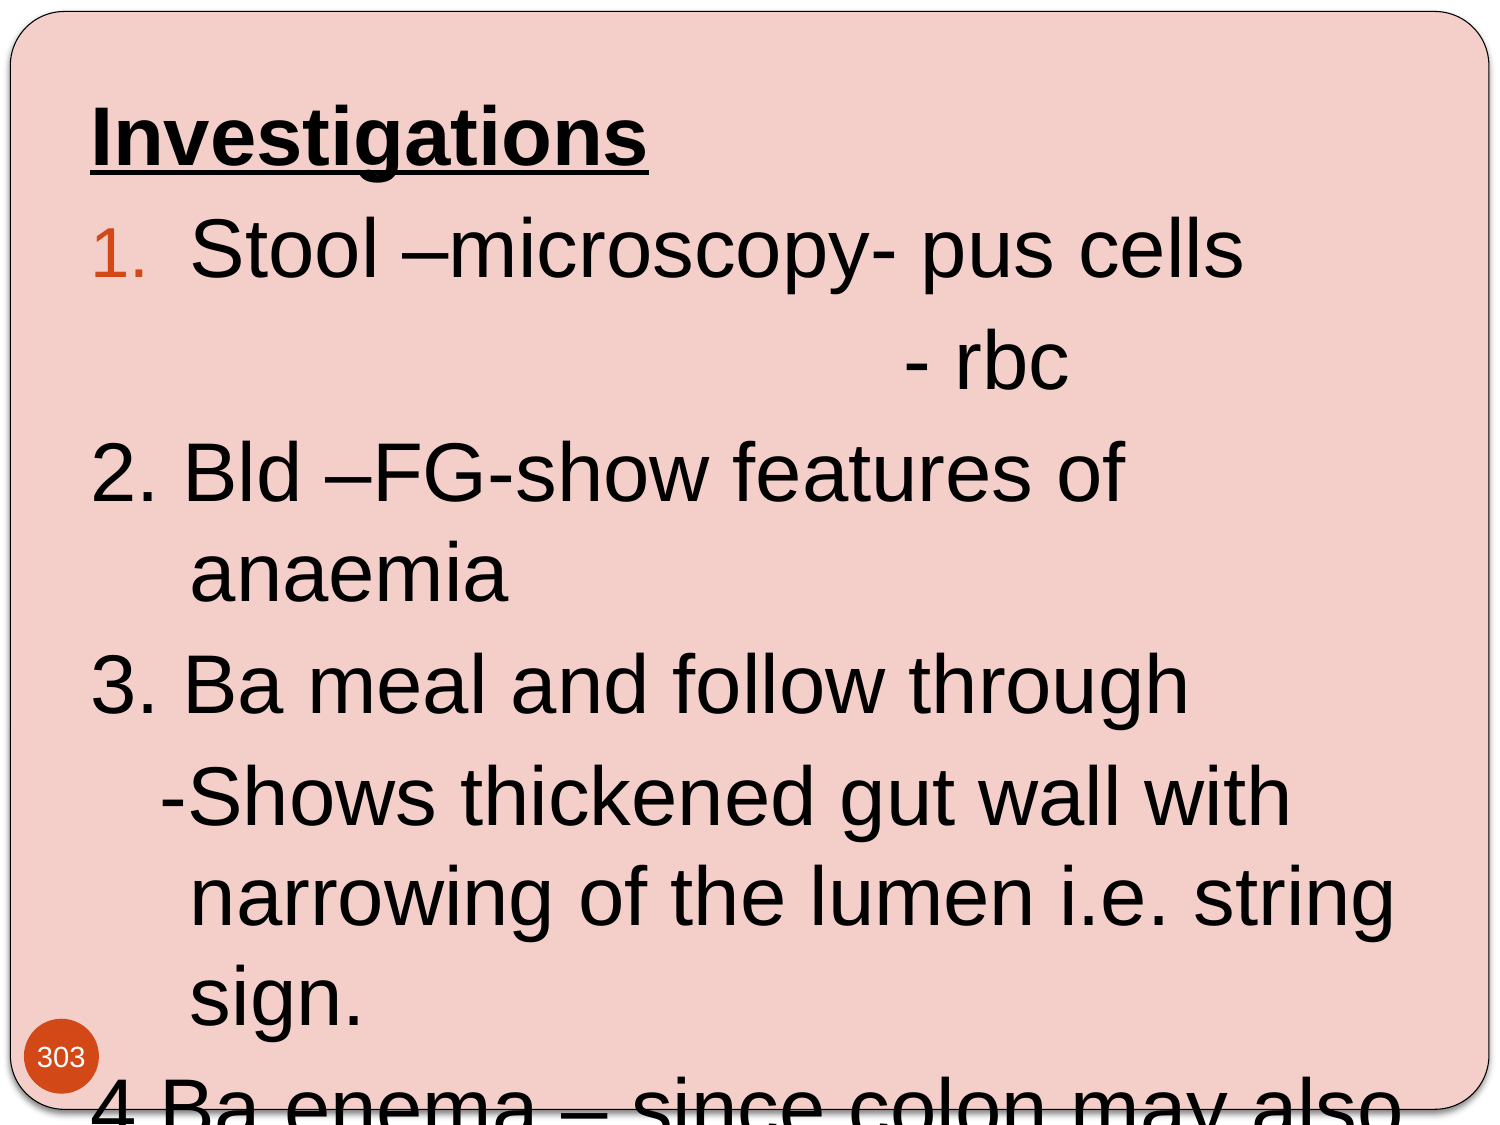

Investigations
Stool –microscopy- pus cells
                                   - rbc
2. Bld –FG-show features of anaemia
3. Ba meal and follow through
   -Shows thickened gut wall with narrowing of the lumen i.e. string sign.
4.Ba enema – since colon may also be affected.
303